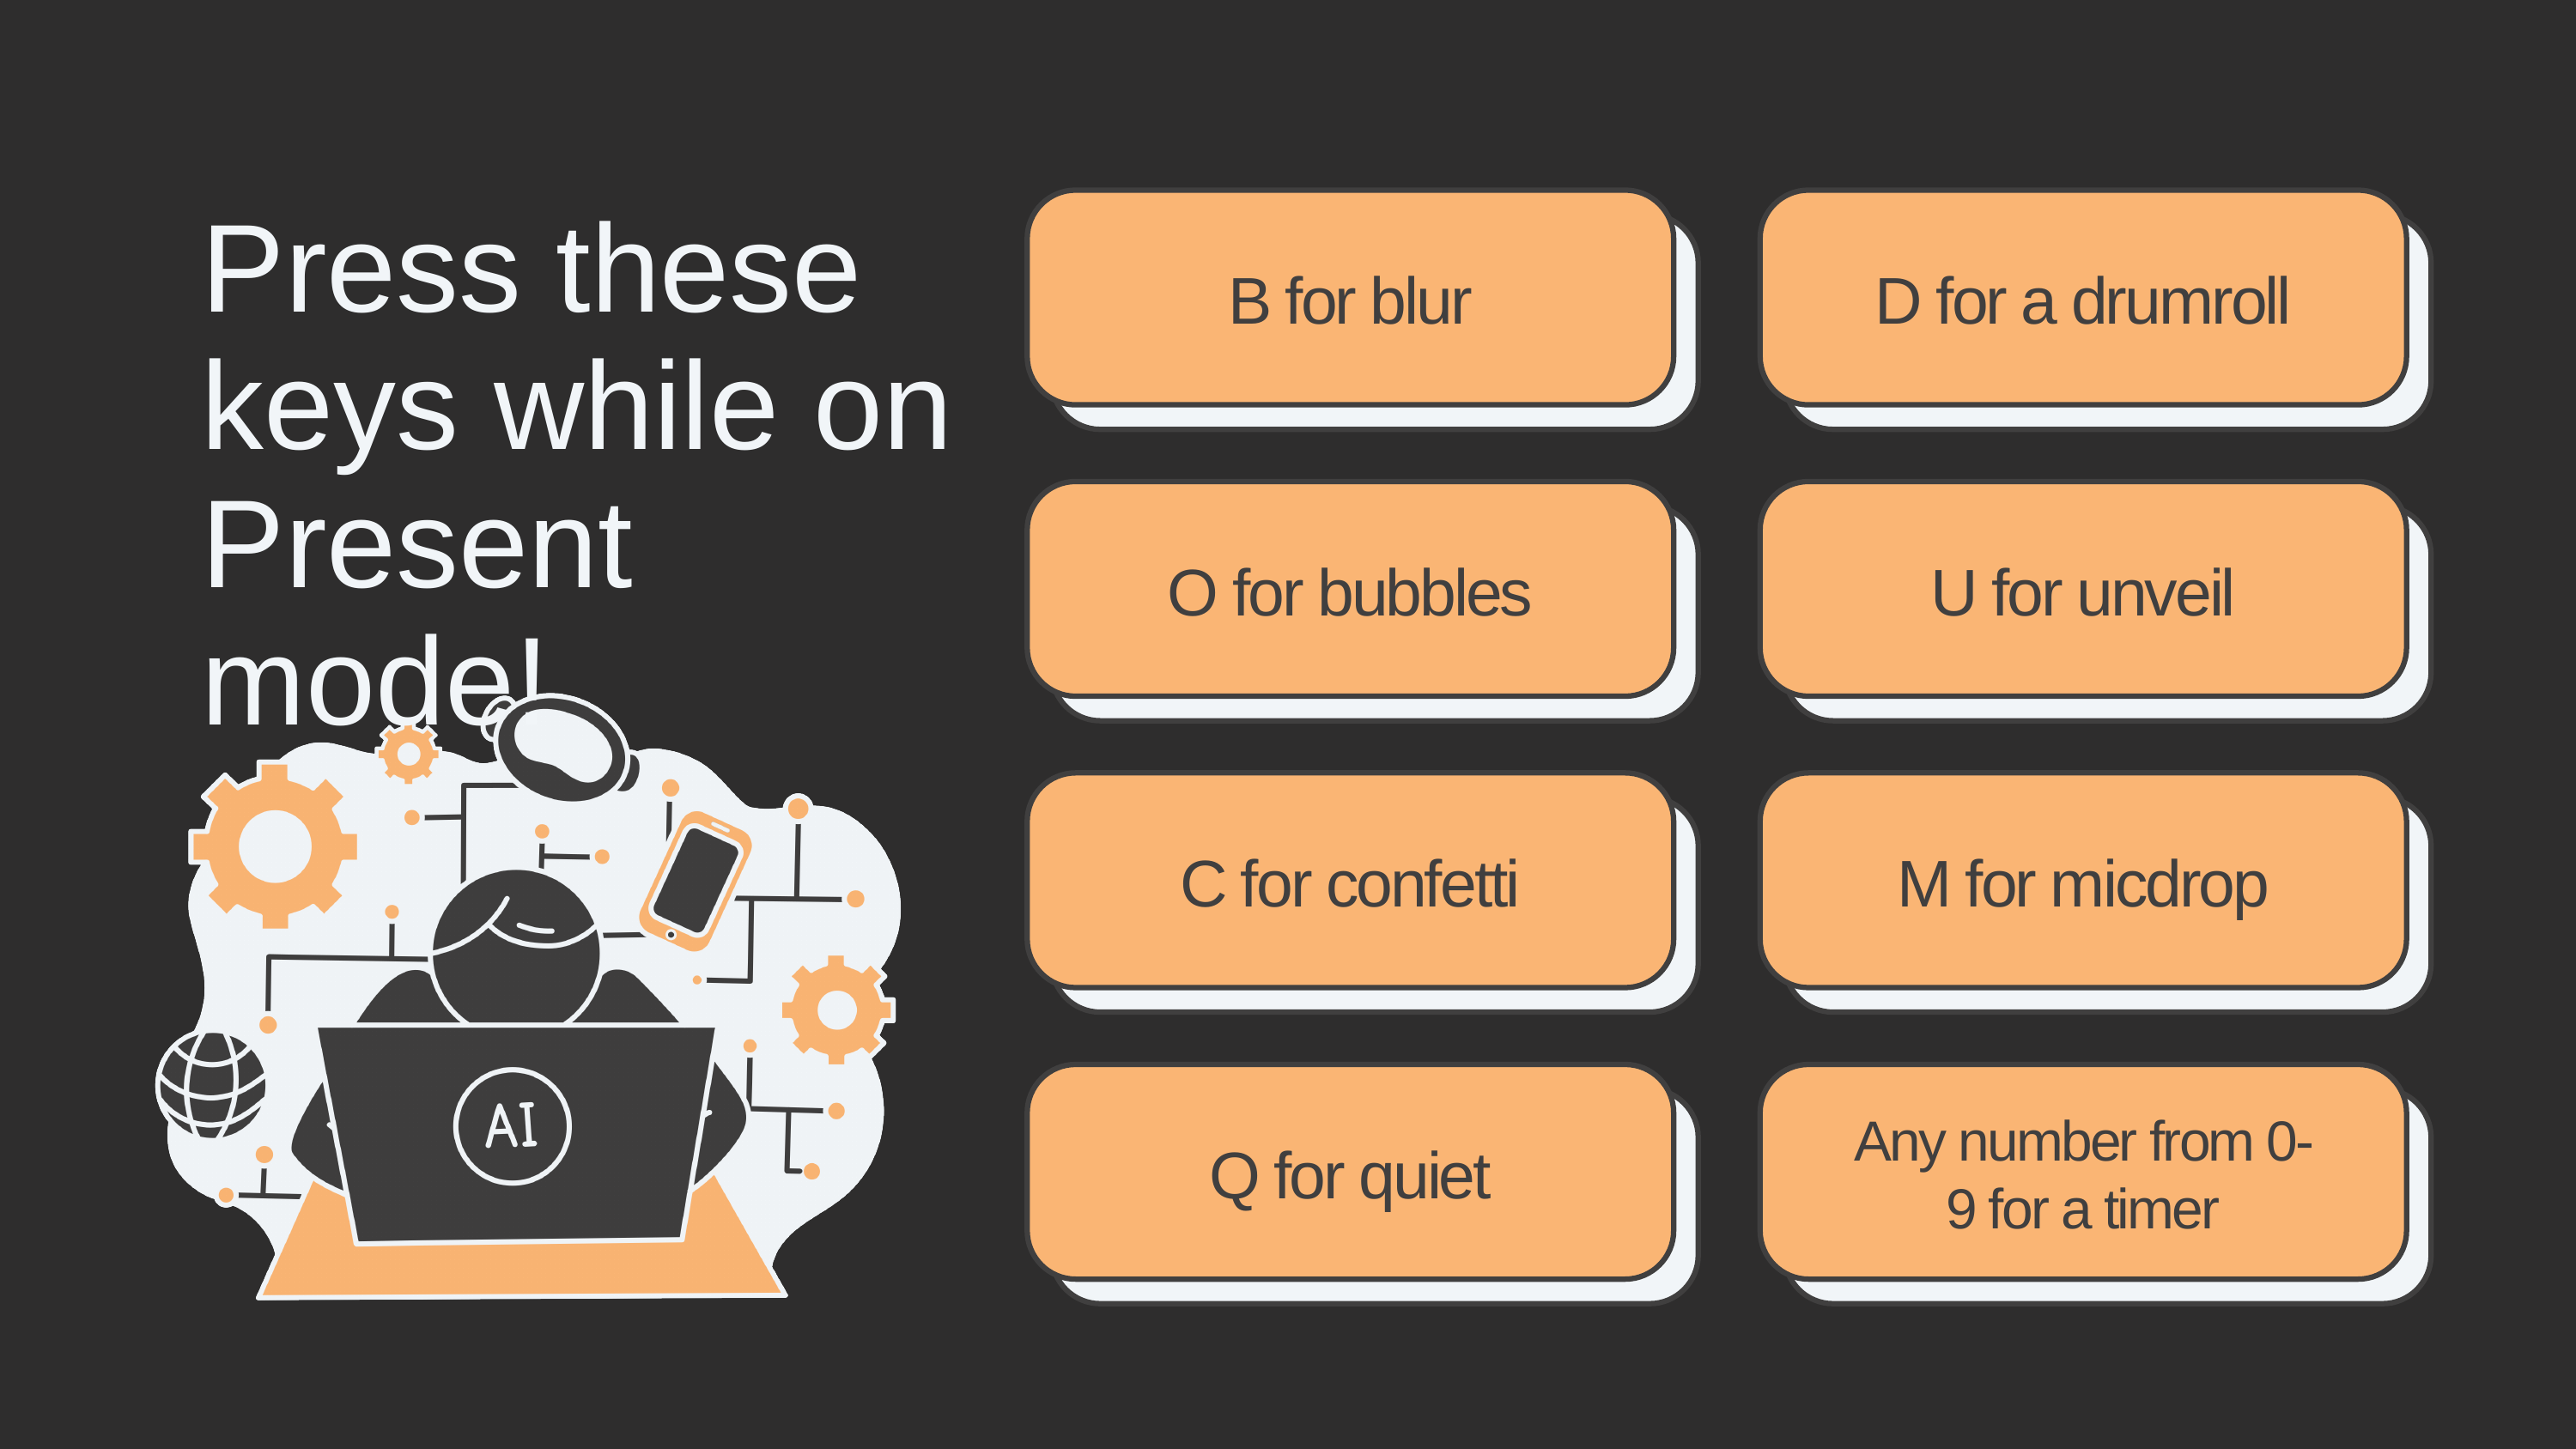

Press these keys while on Present mode!

B for blur
D for a drumroll

O for bubbles
U for unveil

C for confetti
M for micdrop

Any number from 0-9 for a timer
Q for quiet